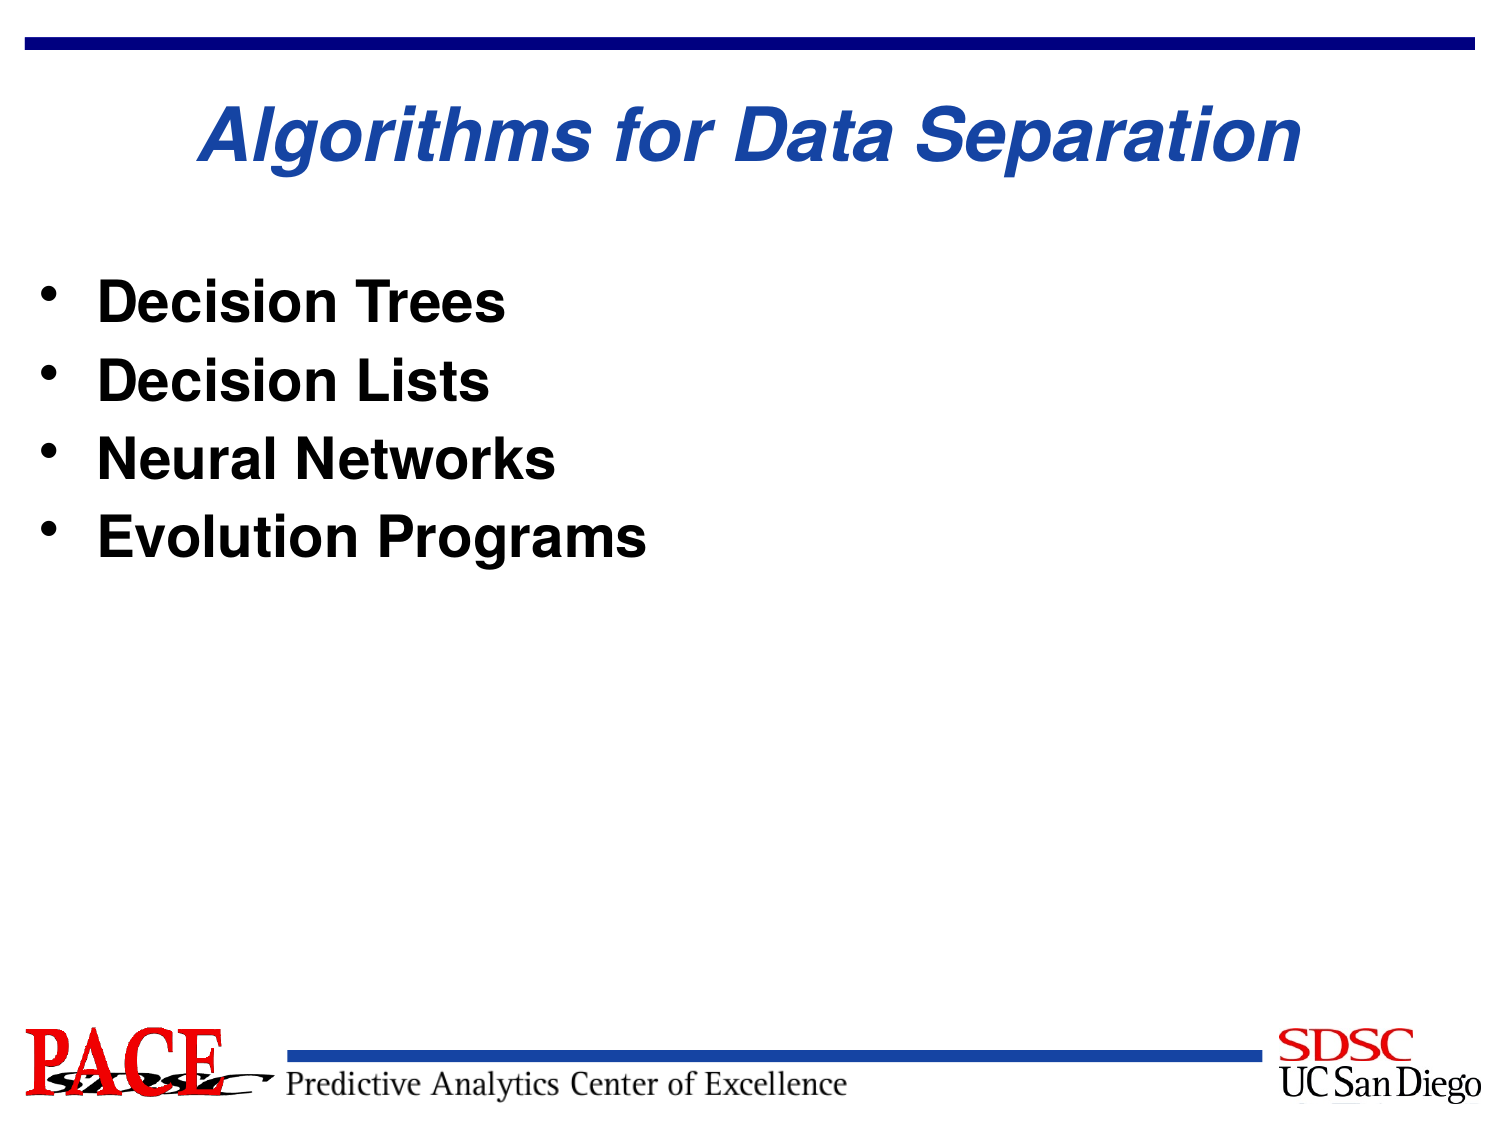

# Algorithms for Data Separation
Decision Trees
Decision Lists
Neural Networks
Evolution Programs